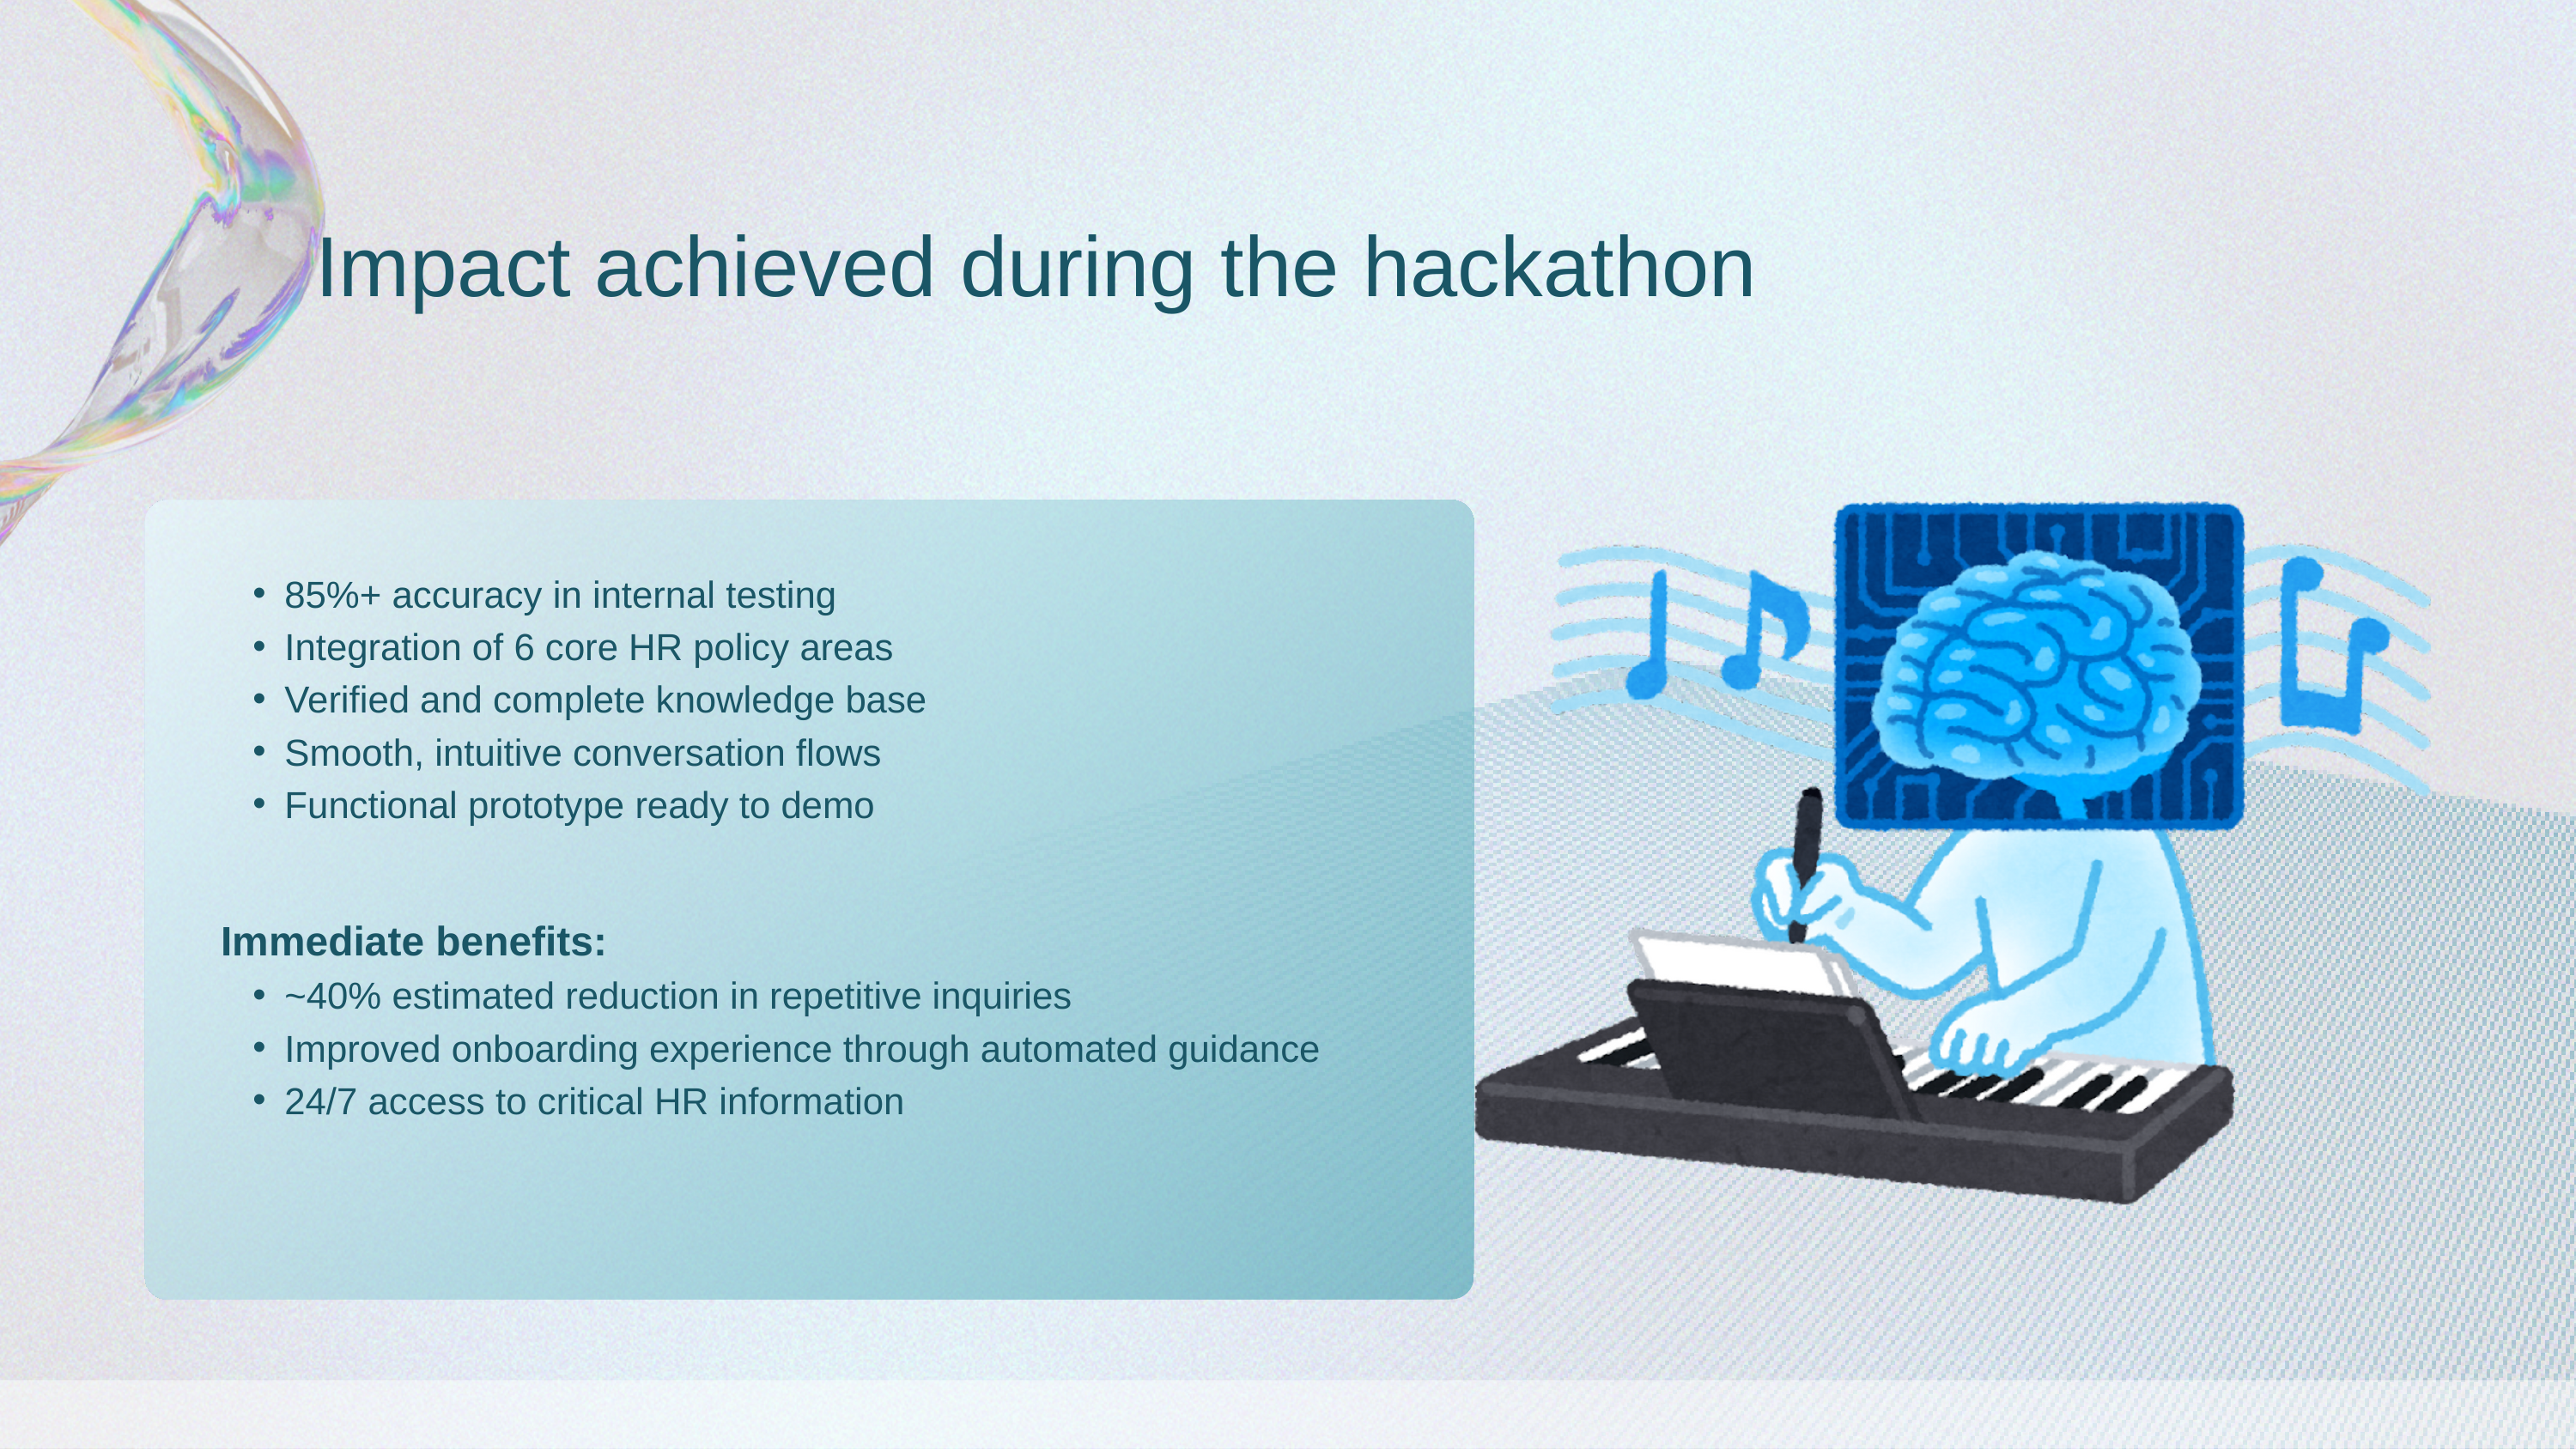

Impact achieved during the hackathon

85%+ accuracy in internal testing
Integration of 6 core HR policy areas
Verified and complete knowledge base
Smooth, intuitive conversation flows
Functional prototype ready to demo

Immediate benefits:
~40% estimated reduction in repetitive inquiries
Improved onboarding experience through automated guidance
24/7 access to critical HR information